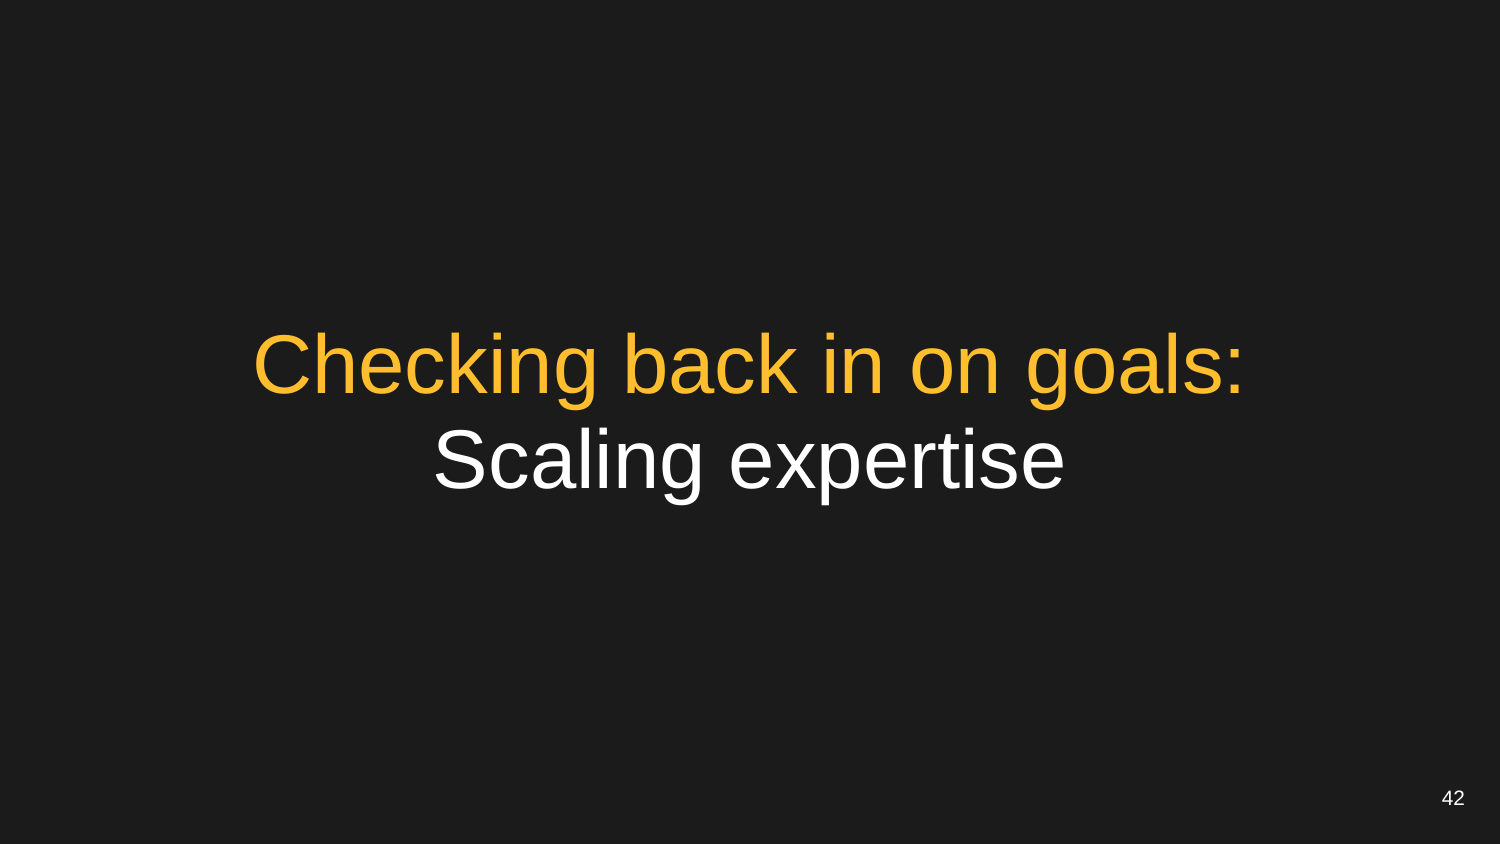

# Checking back in on goals:
Scaling expertise
42